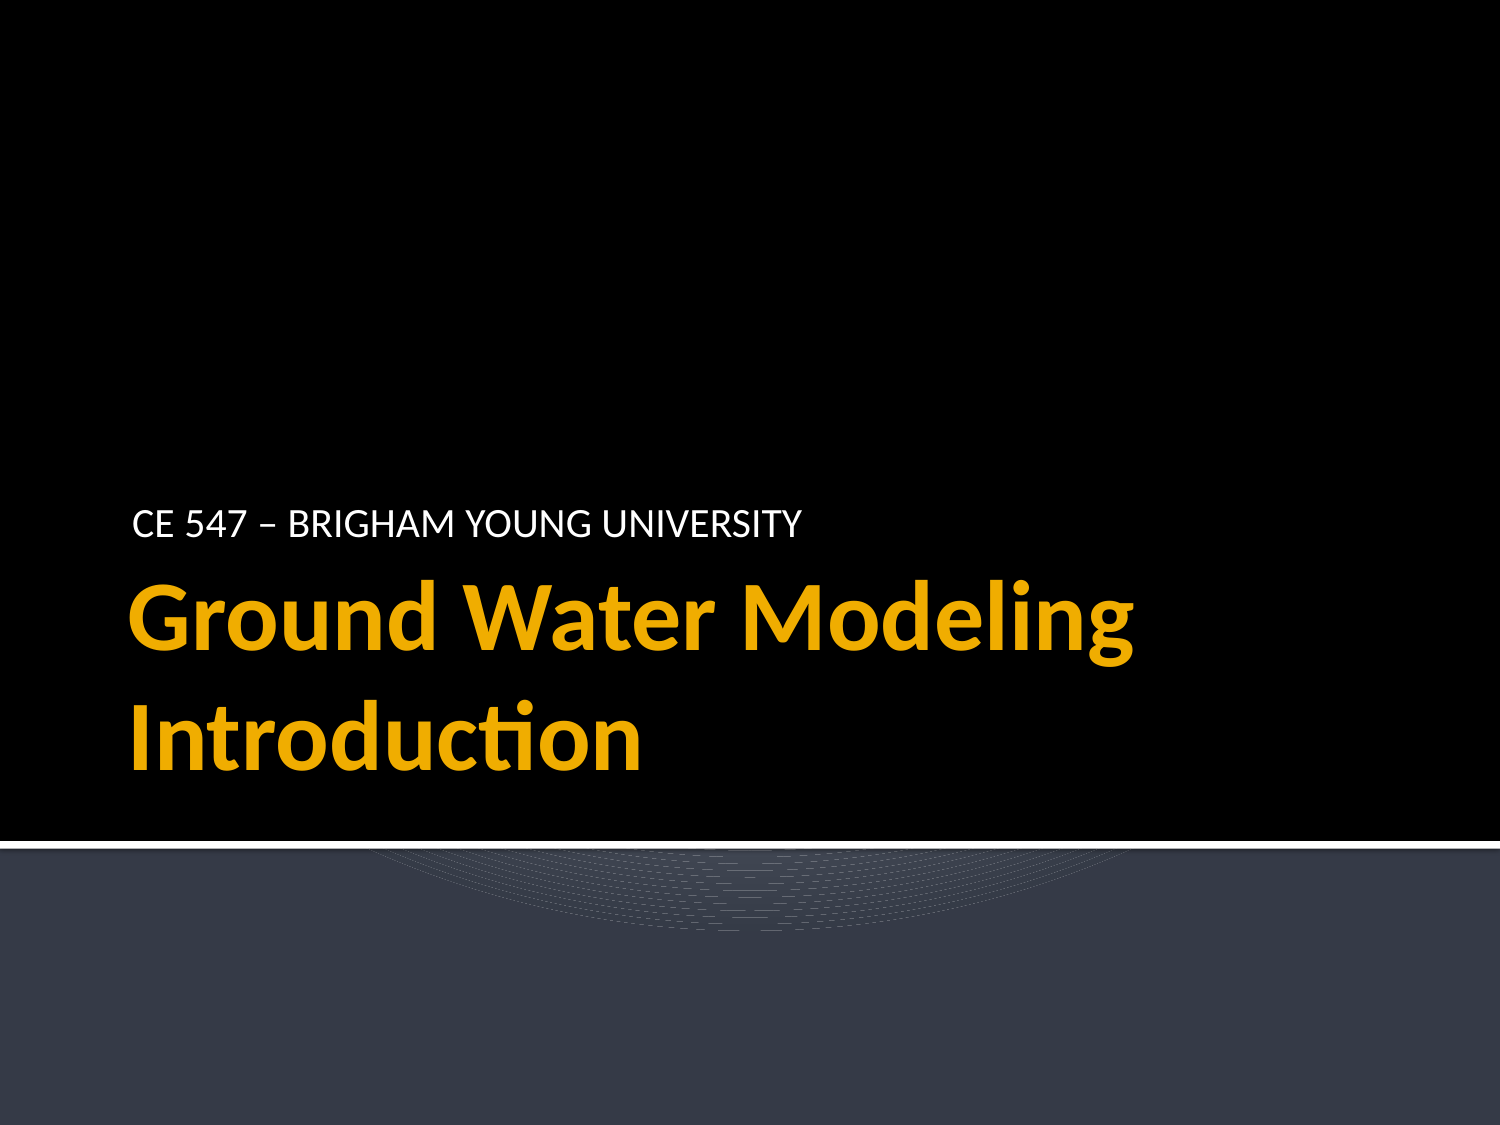

CE 547 – BRIGHAM YOUNG UNIVERSITY
# Ground Water Modeling Introduction